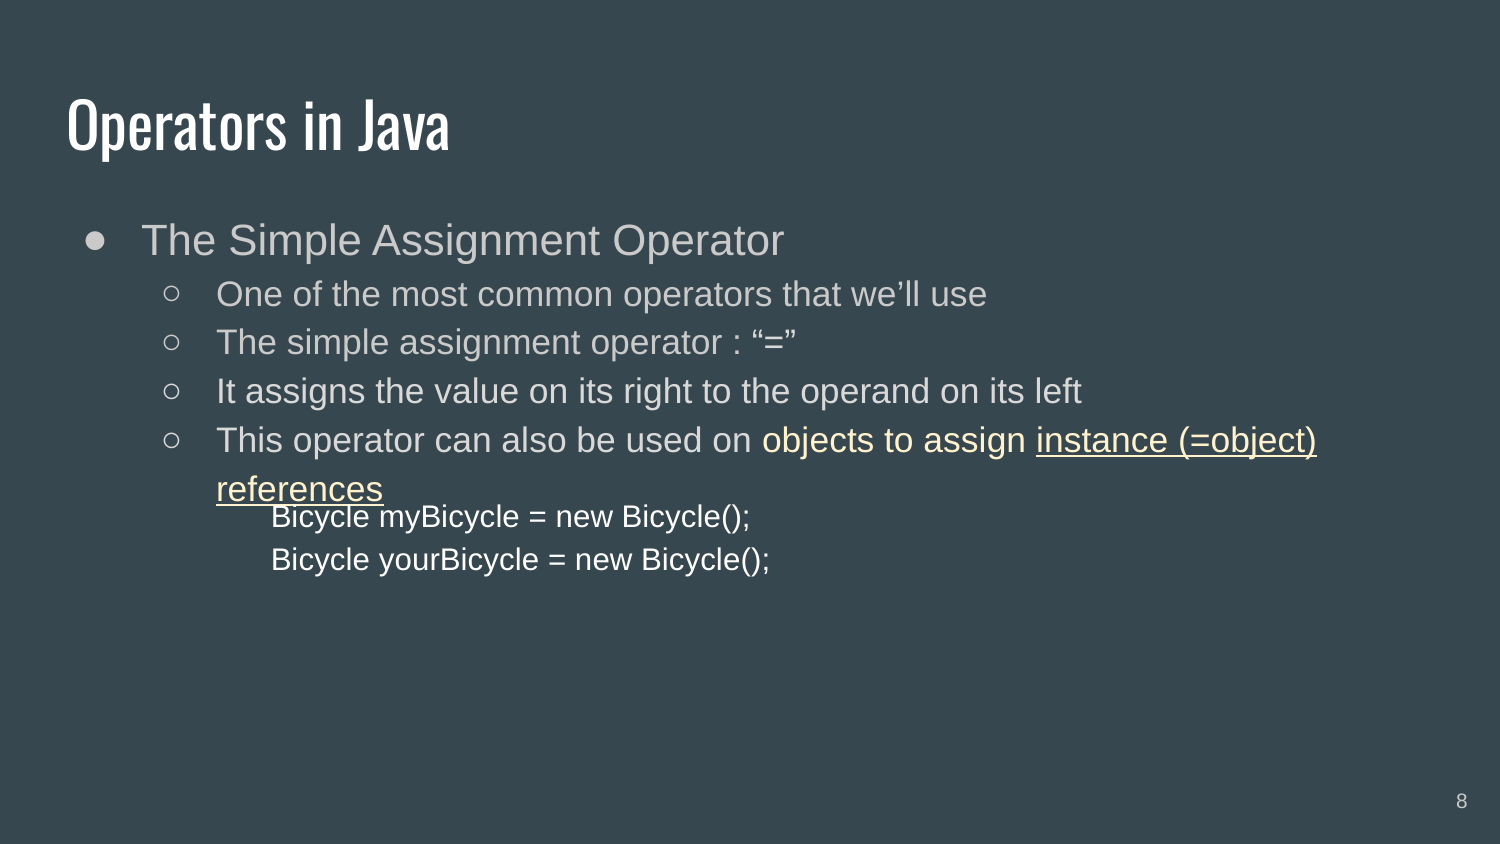

# Operators in Java
The Simple Assignment Operator
One of the most common operators that we’ll use
The simple assignment operator : “=”
It assigns the value on its right to the operand on its left
This operator can also be used on objects to assign instance (=object) references

Bicycle myBicycle = new Bicycle();                                                  Bicycle yourBicycle = new Bicycle();
8